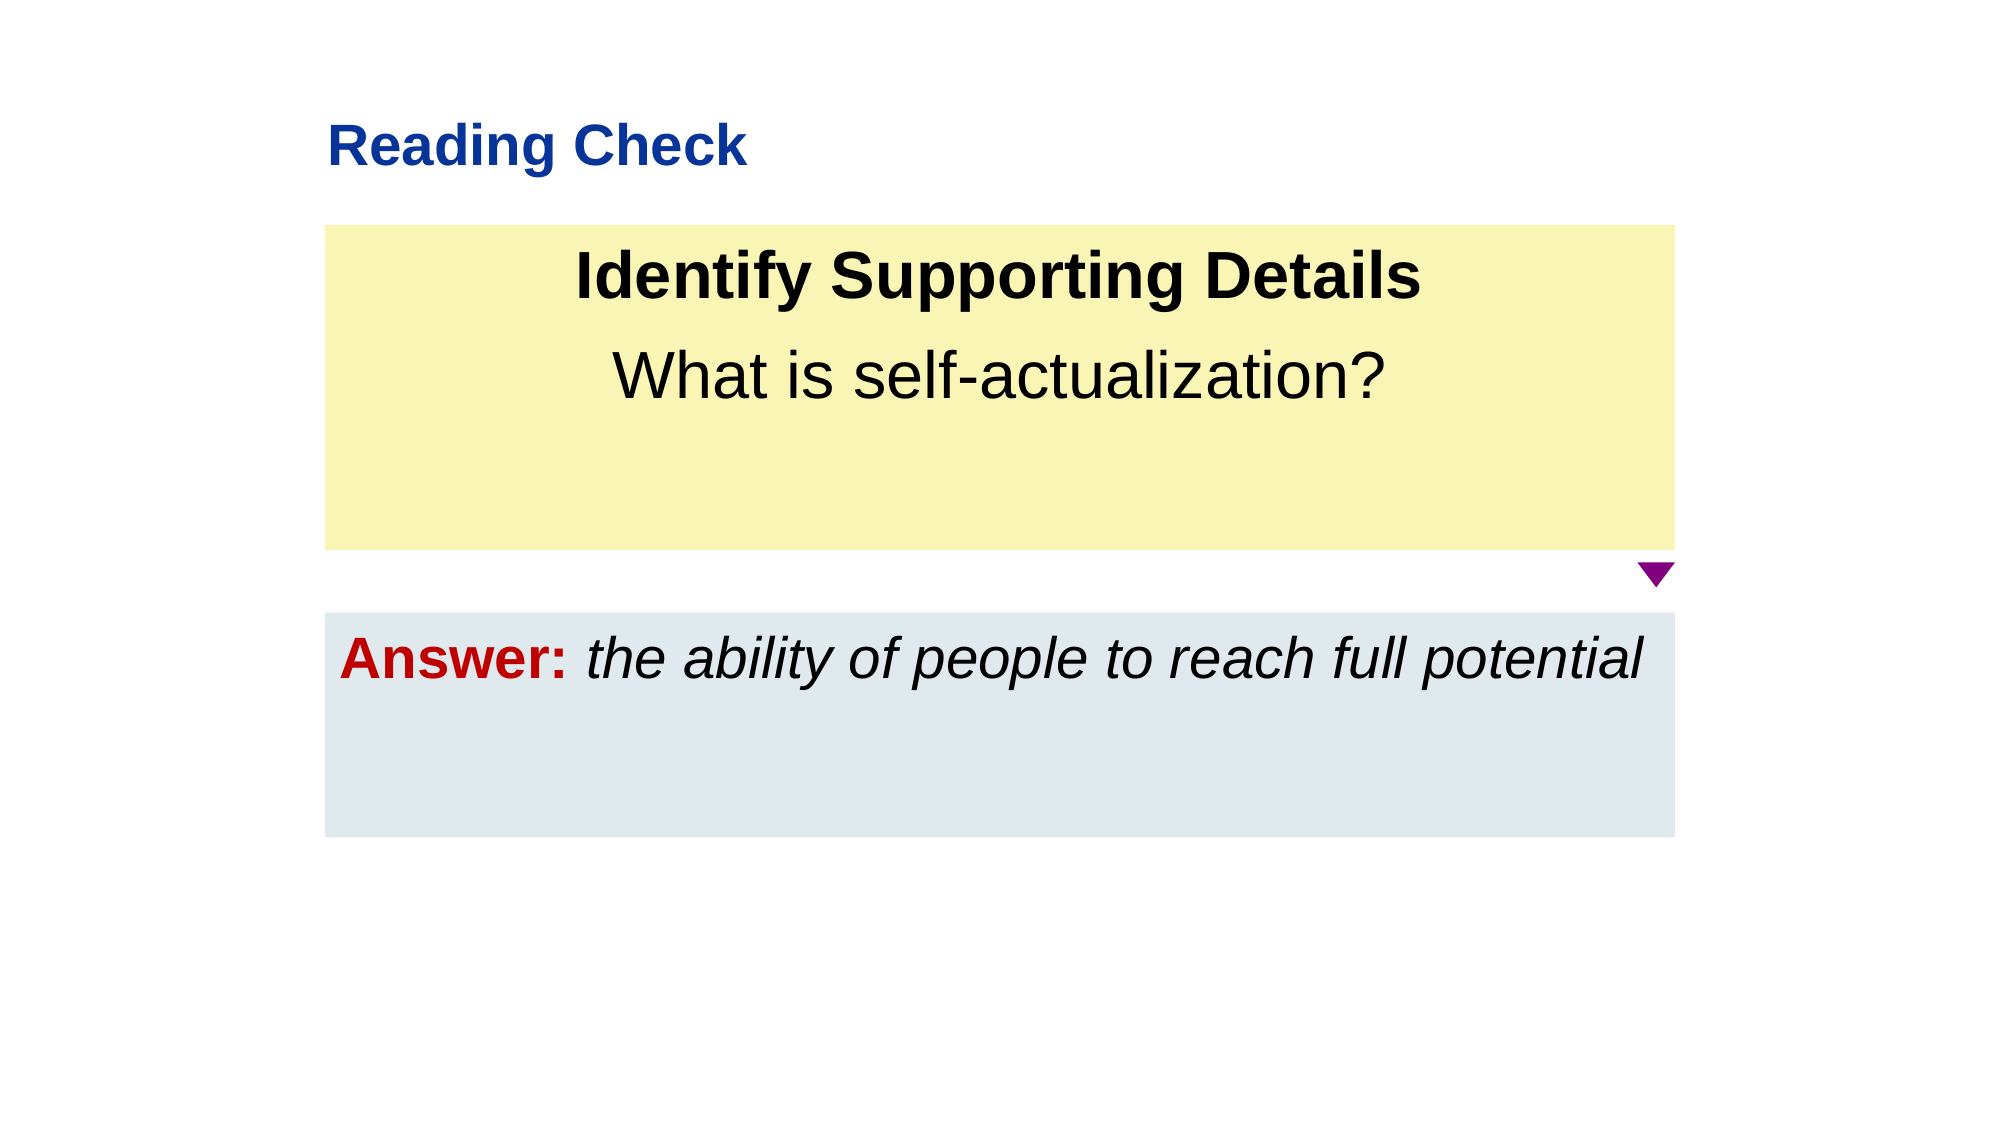

Reading Check
Identify Supporting Details
What is self-actualization?

Answer: the ability of people to reach full potential